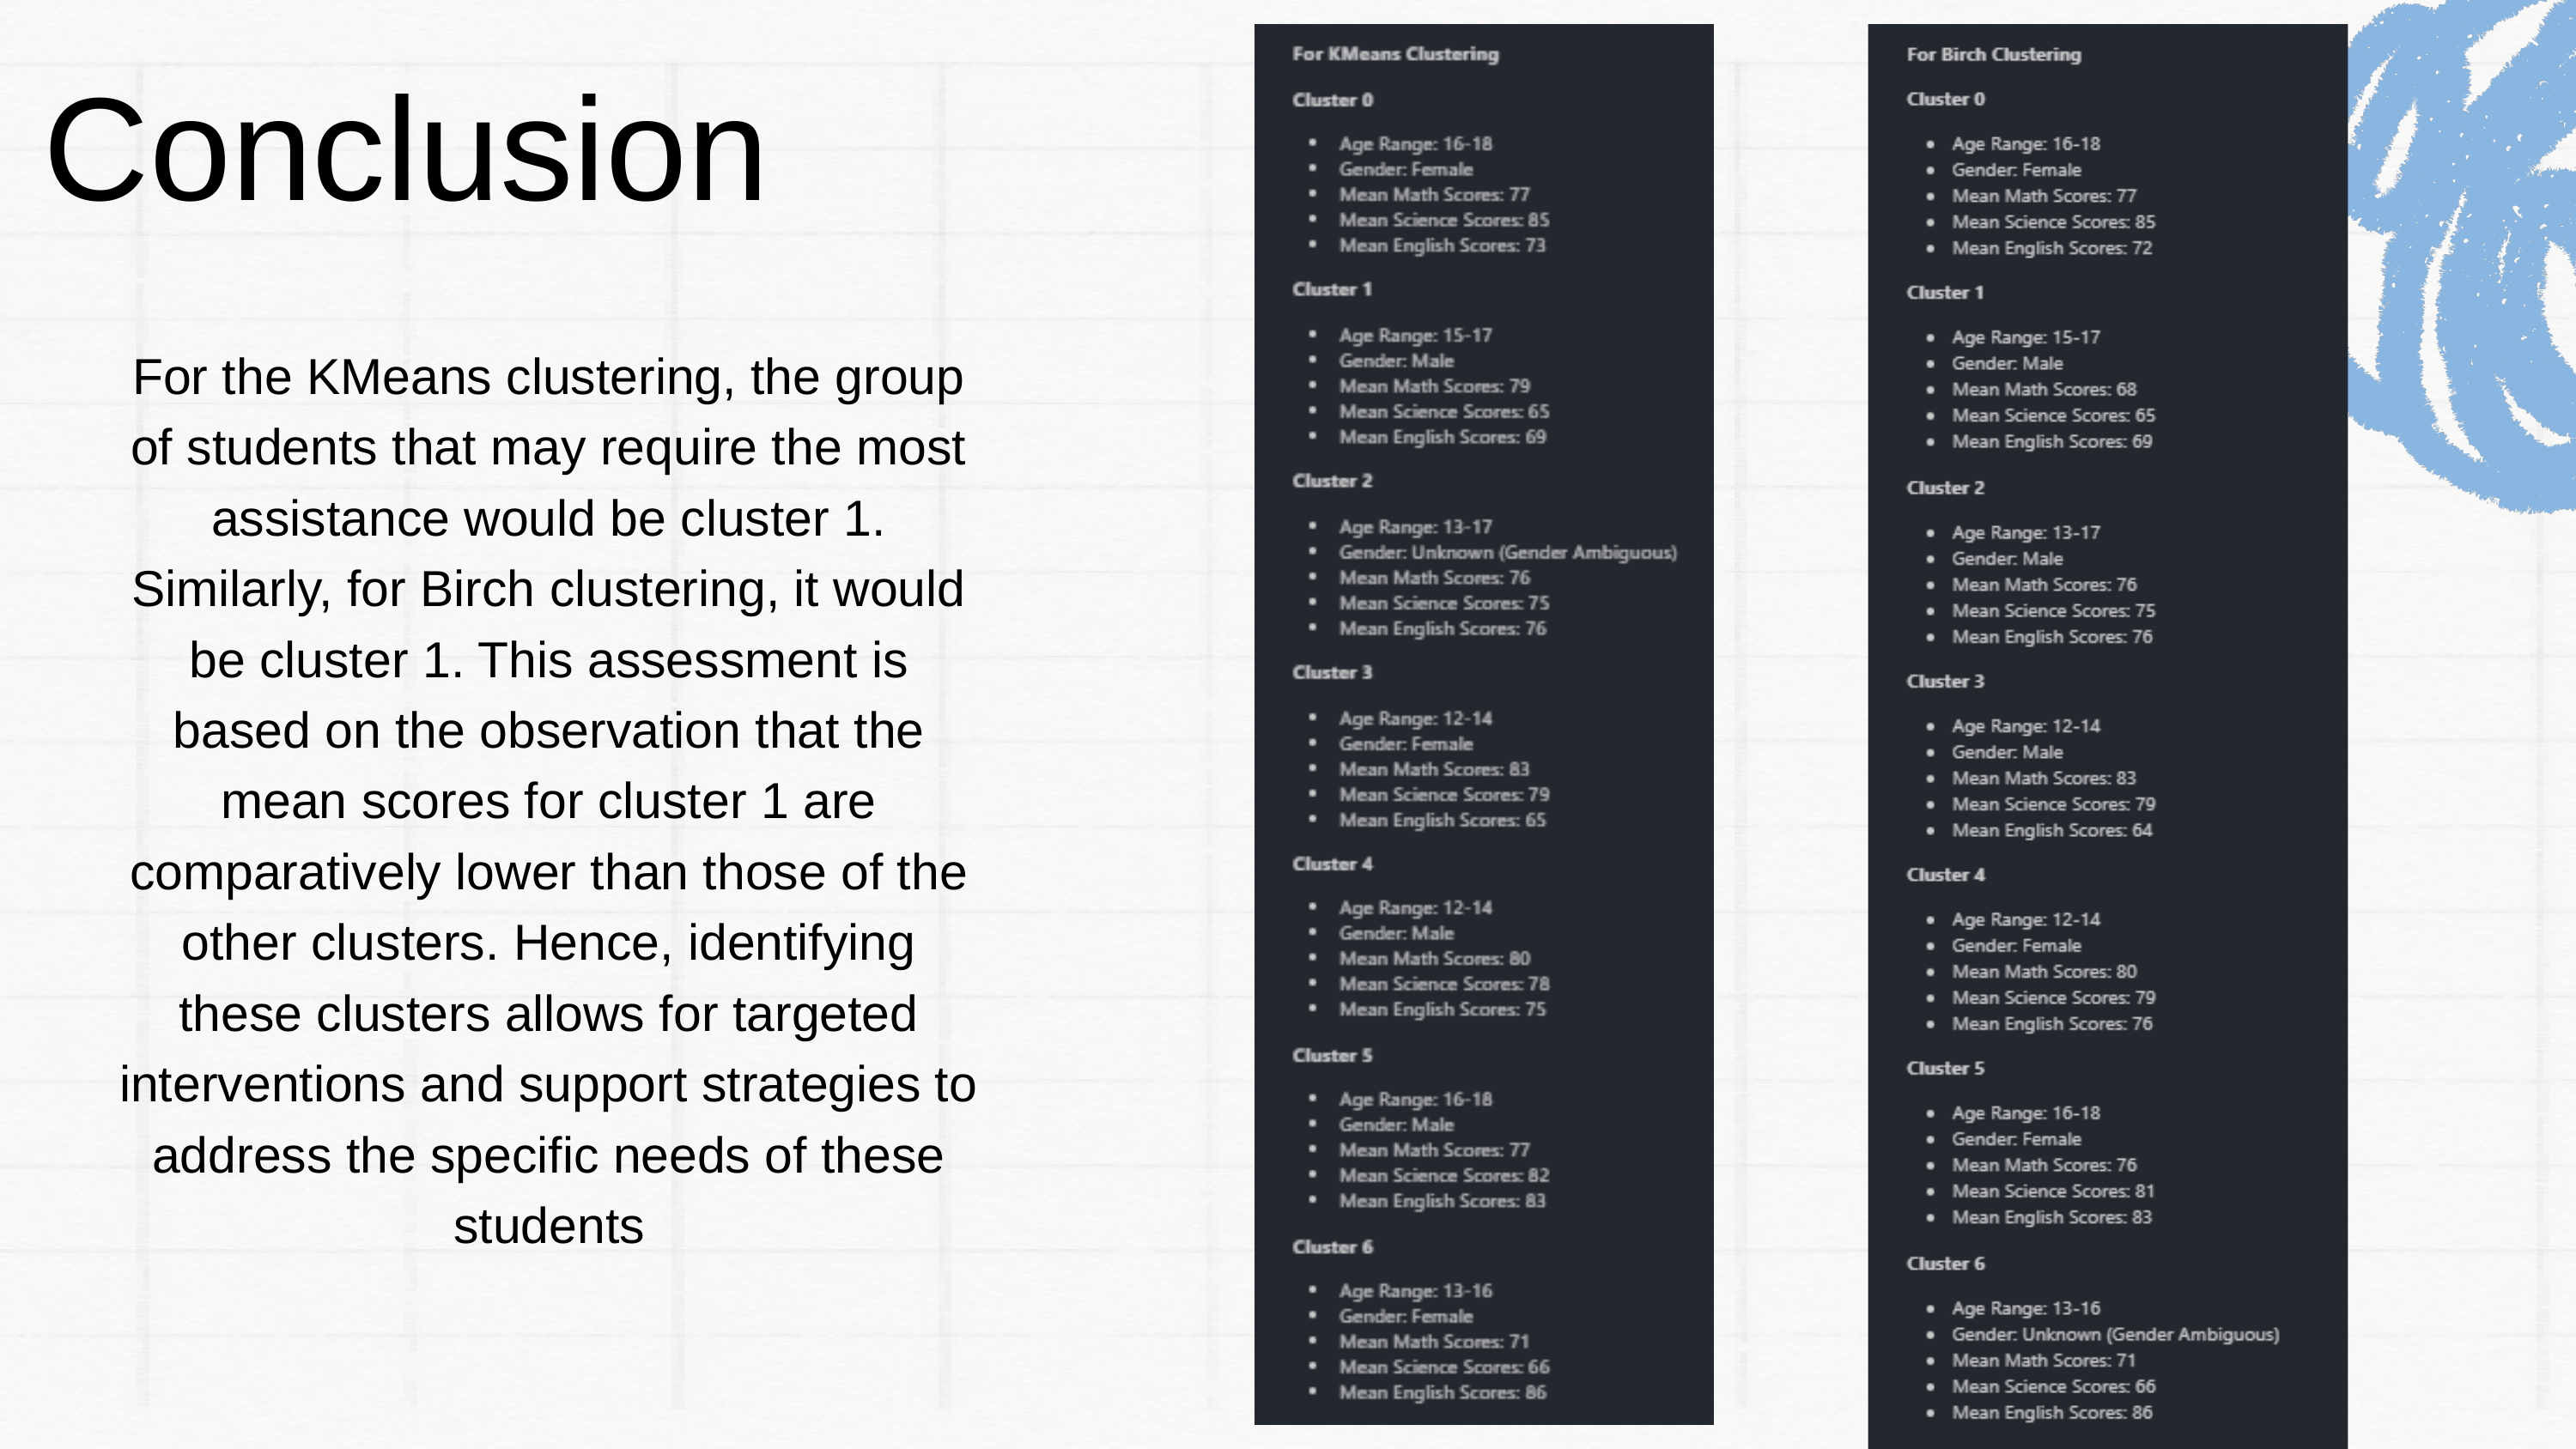

Conclusion
For the KMeans clustering, the group of students that may require the most assistance would be cluster 1. Similarly, for Birch clustering, it would be cluster 1. This assessment is based on the observation that the mean scores for cluster 1 are comparatively lower than those of the other clusters. Hence, identifying these clusters allows for targeted interventions and support strategies to address the specific needs of these students